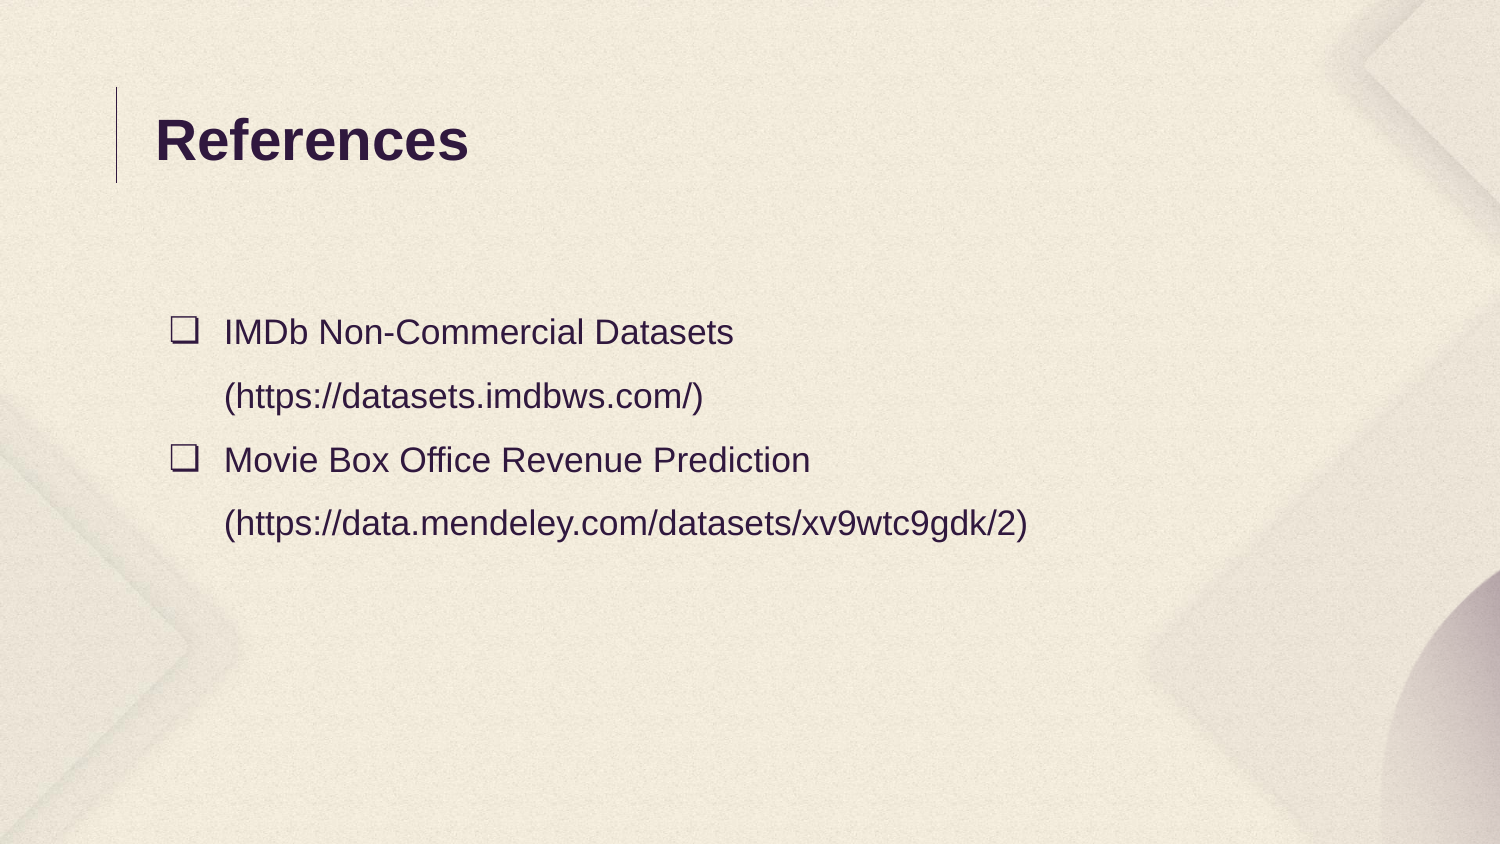

# References
IMDb Non-Commercial Datasets (https://datasets.imdbws.com/)
Movie Box Office Revenue Prediction (https://data.mendeley.com/datasets/xv9wtc9gdk/2)